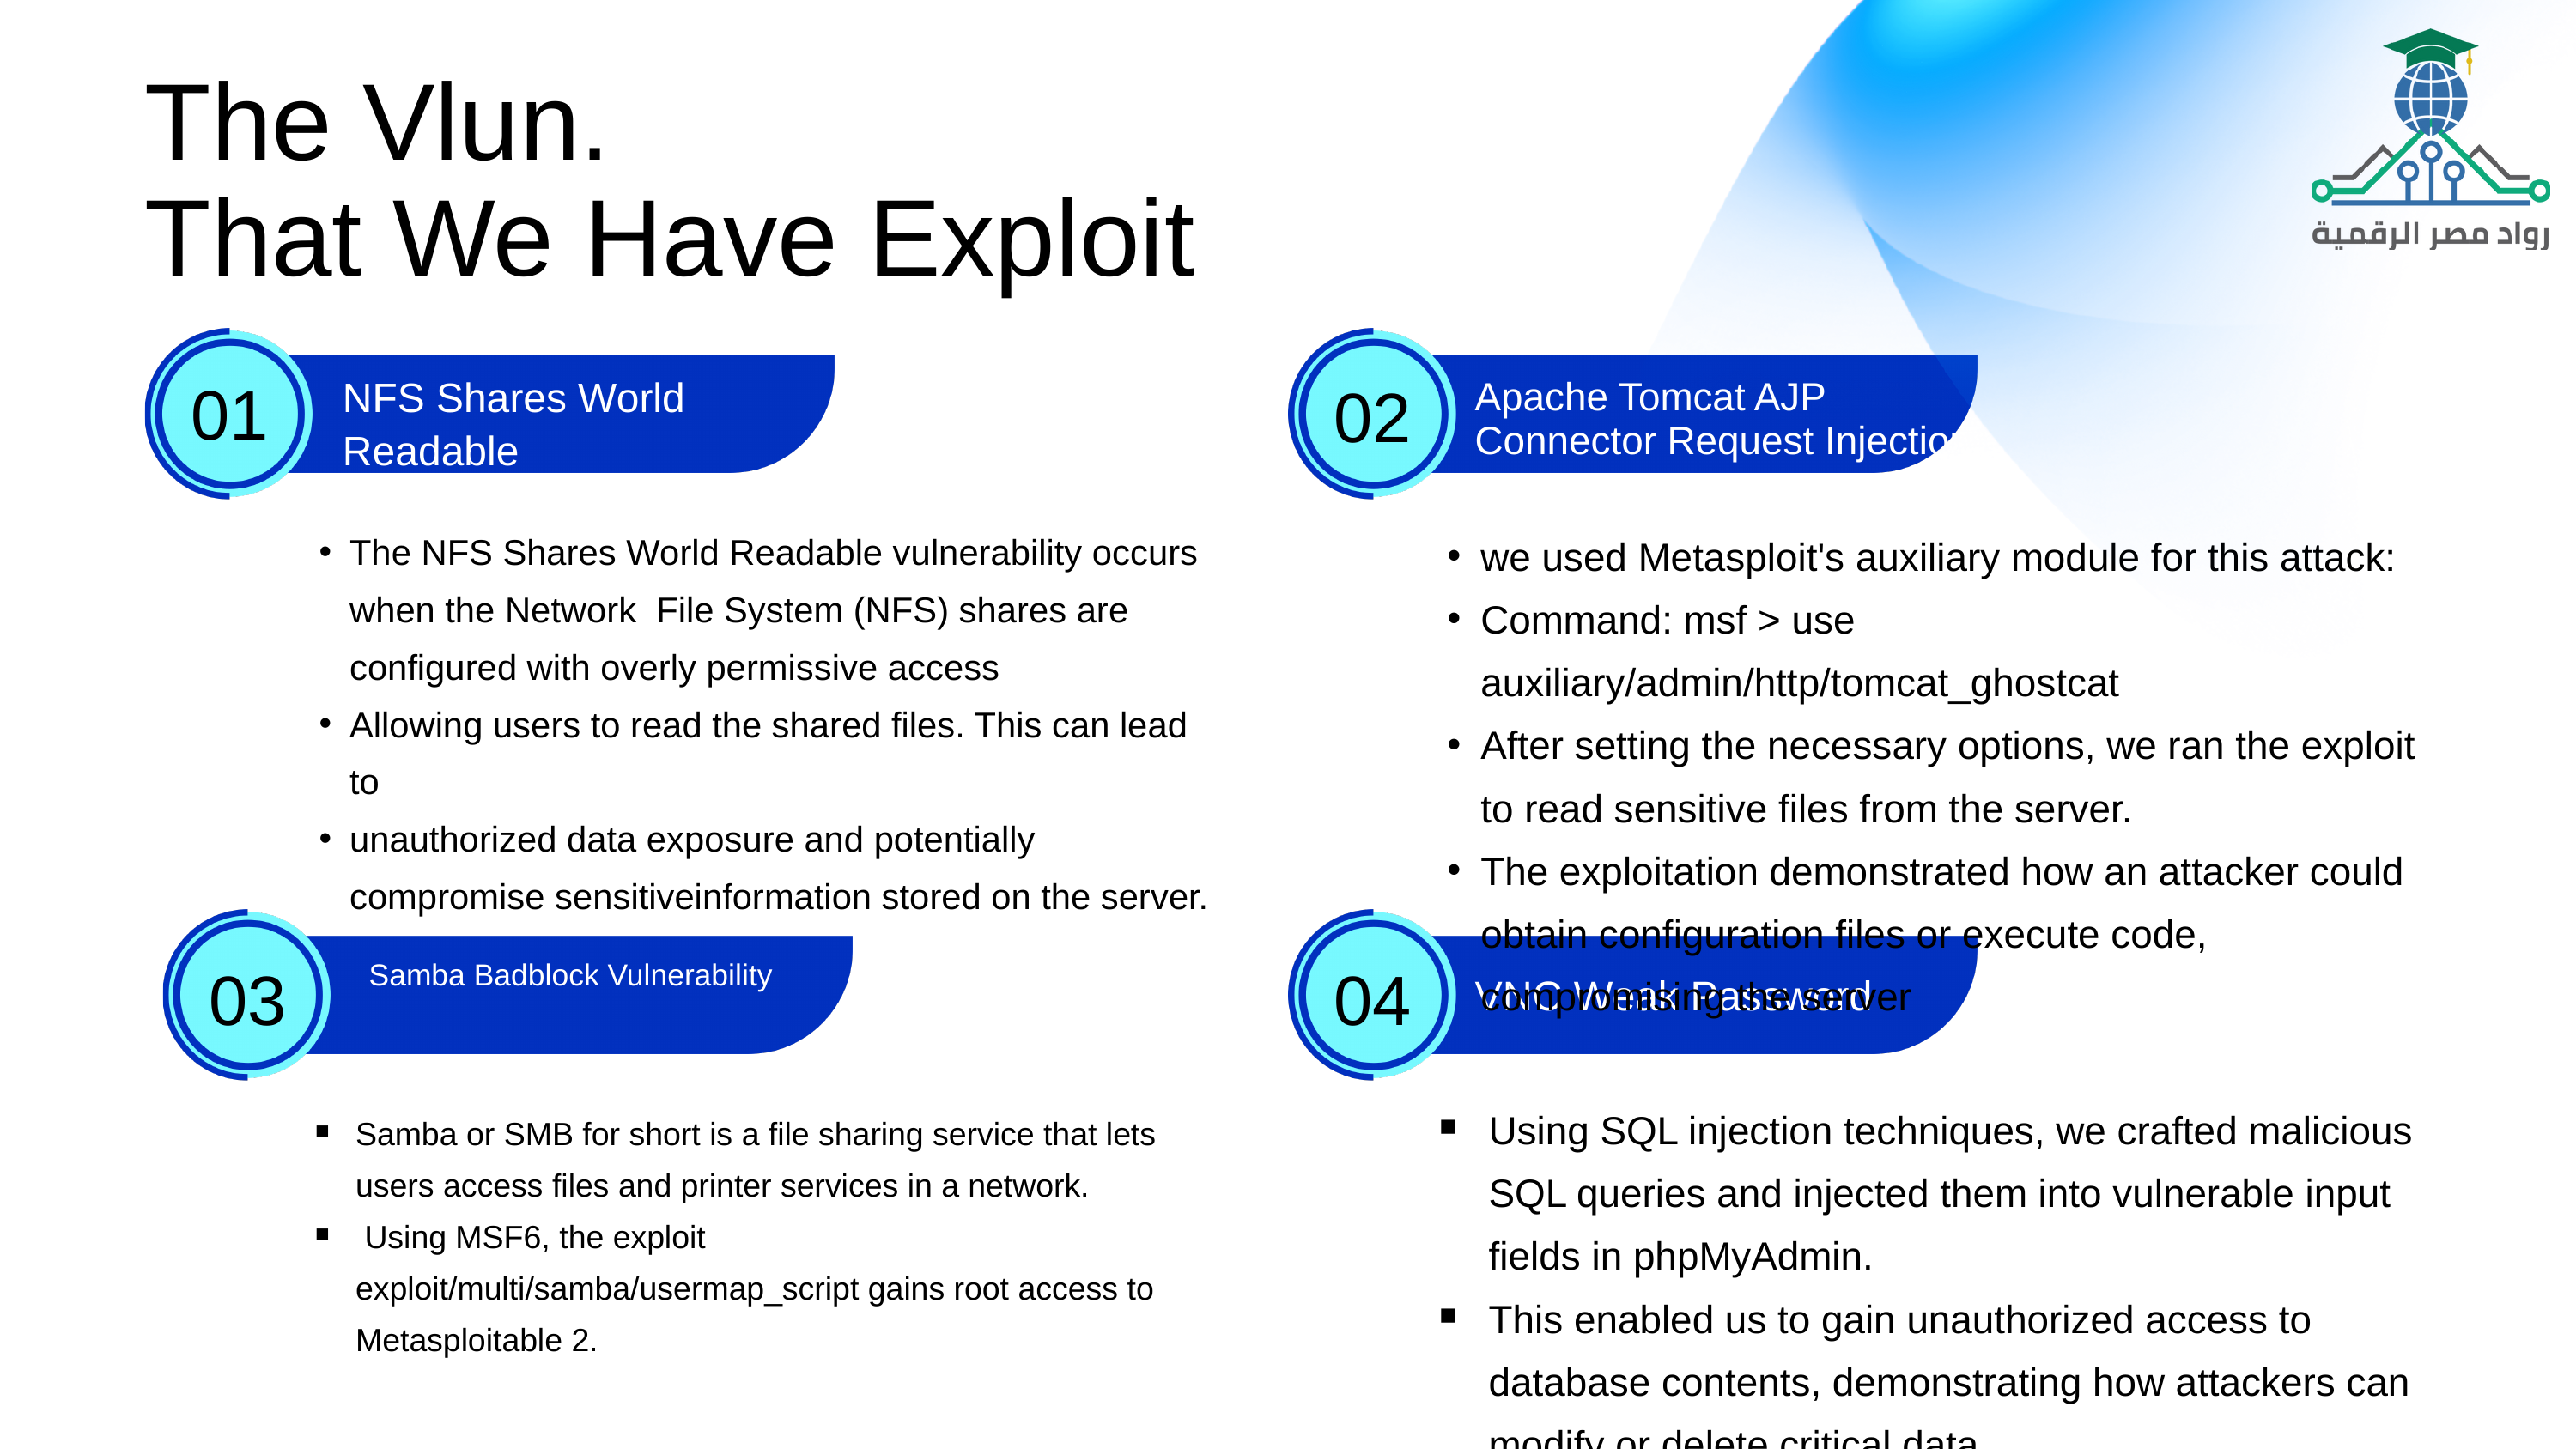

The Vlun.
That We Have Exploit

NFS Shares World Readable

Apache Tomcat AJP
Connector Request Injection
01
02
The NFS Shares World Readable vulnerability occurs when the Network  File System (NFS) shares are configured with overly permissive access
Allowing users to read the shared files. This can lead to
unauthorized data exposure and potentially compromise sensitiveinformation stored on the server.

we used Metasploit's auxiliary module for this attack:
Command: msf > use auxiliary/admin/http/tomcat_ghostcat
After setting the necessary options, we ran the exploit to read sensitive files from the server.
The exploitation demonstrated how an attacker could obtain configuration files or execute code, compromising the server

 Samba Badblock Vulnerability

03
04
VNC Weak Password
Using SQL injection techniques, we crafted malicious SQL queries and injected them into vulnerable input fields in phpMyAdmin.
This enabled us to gain unauthorized access to database contents, demonstrating how attackers can modify or delete critical data.

Samba or SMB for short is a file sharing service that lets users access files and printer services in a network.
 Using MSF6, the exploit exploit/multi/samba/usermap_script gains root access to Metasploitable 2.